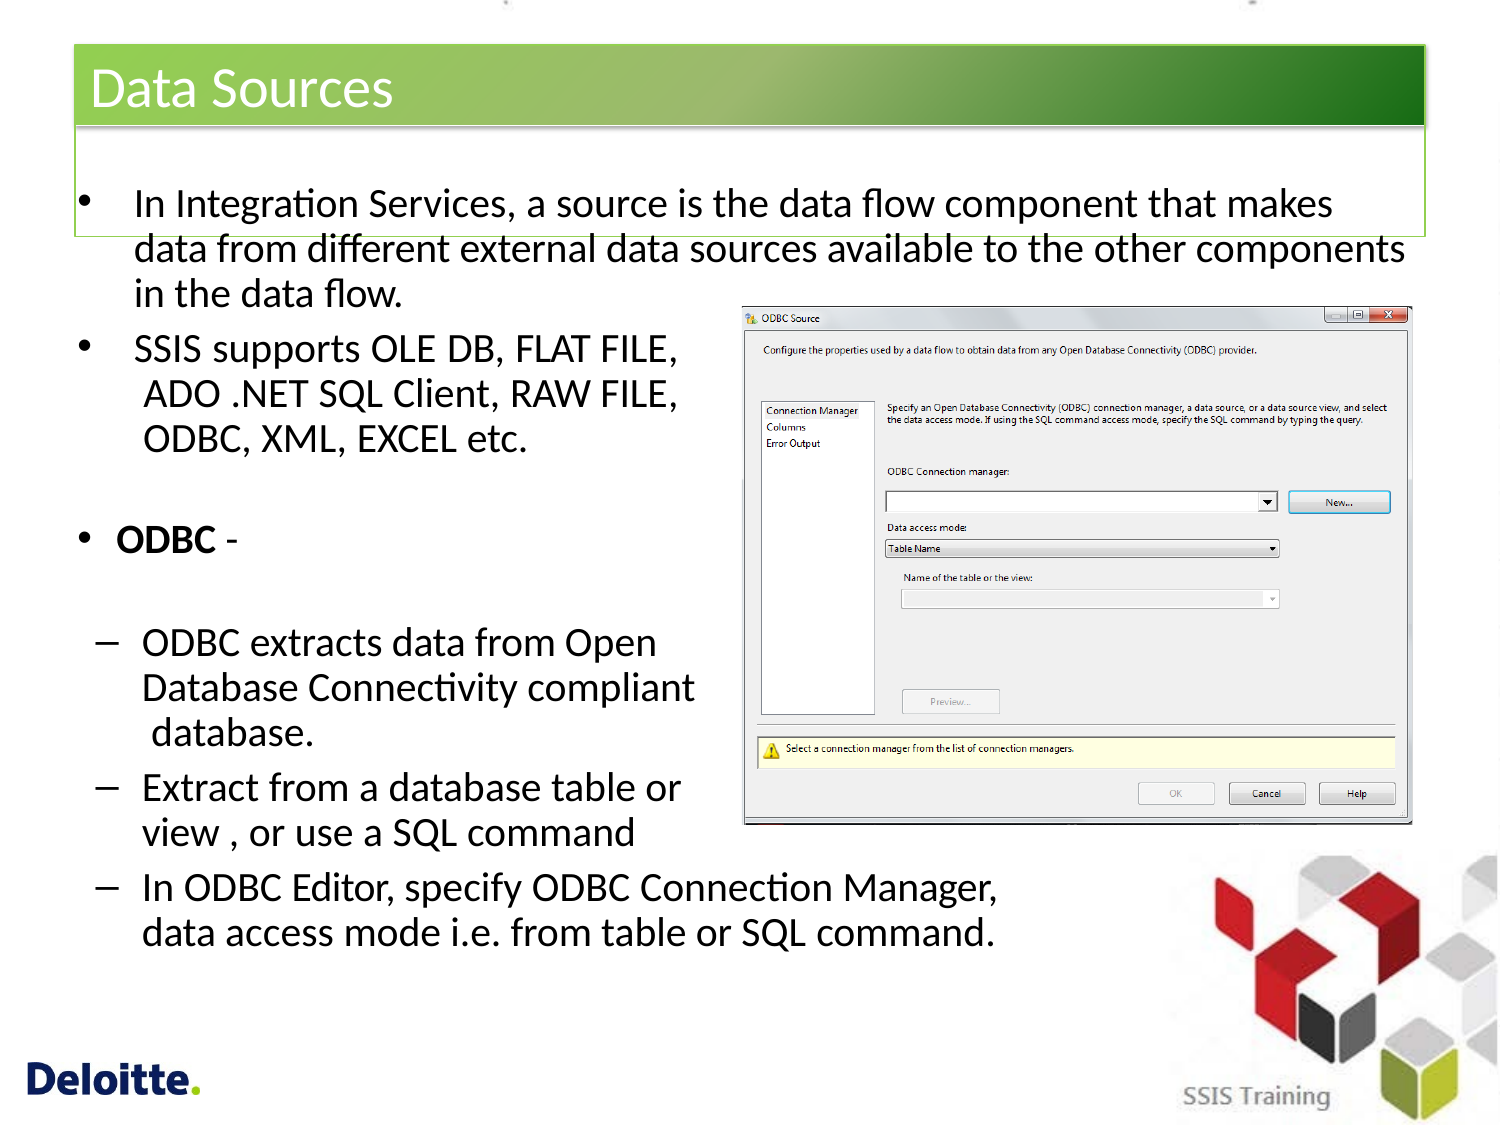

# Data Sources
In Integration Services, a source is the data flow component that makes  data from different external data sources available to the other components  in the data flow.
SSIS supports OLE DB, FLAT FILE,  ADO .NET SQL Client, RAW FILE,  ODBC, XML, EXCEL etc.

ODBC -

ODBC extracts data from Open  Database Connectivity compliant  database.
Extract from a database table or  view , or use a SQL command
In ODBC Editor, specify ODBC Connection Manager,  data access mode i.e. from table or SQL command.